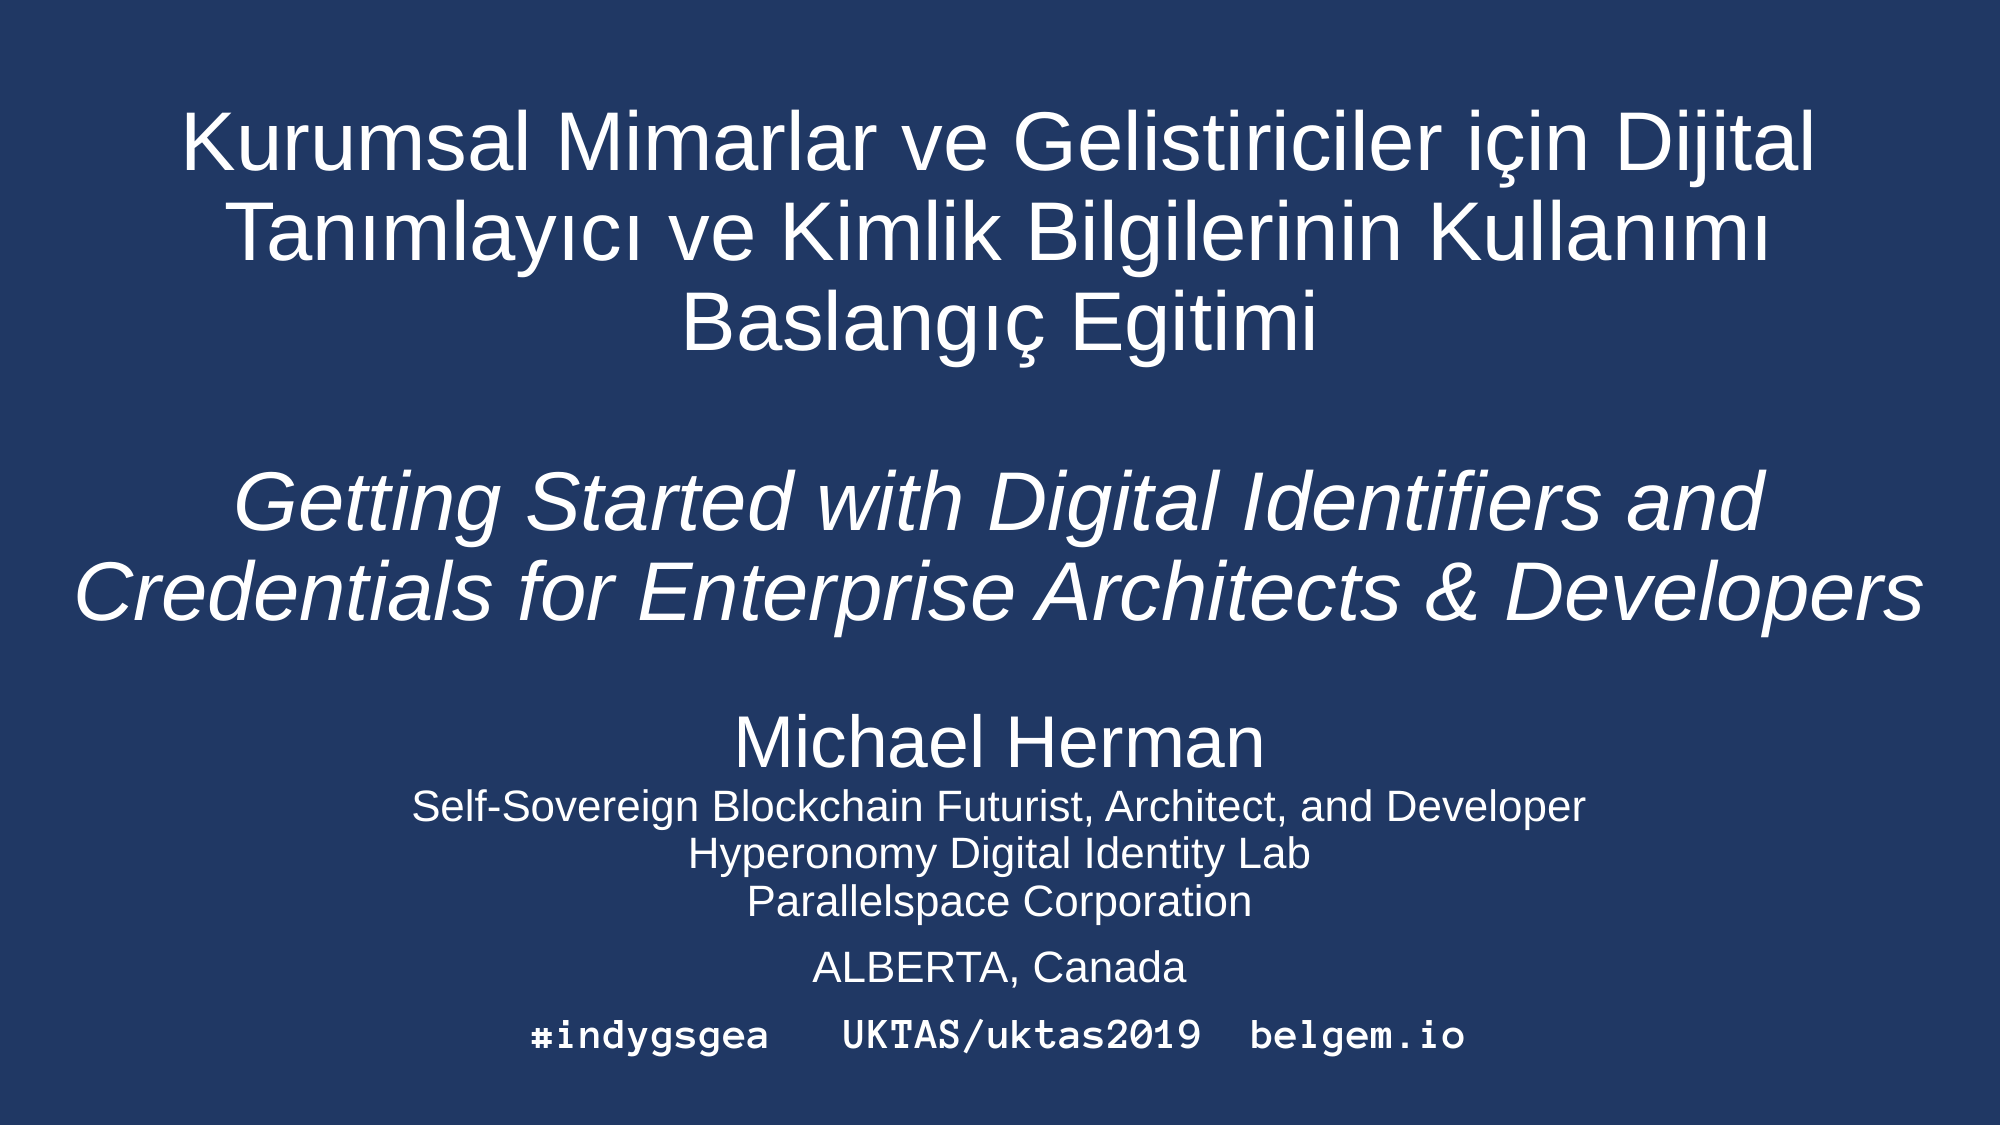

# Kurumsal Mimarlar ve Gelistiriciler için Dijital Tanımlayıcı ve Kimlik Bilgilerinin Kullanımı Baslangıç Egitimi Getting Started with Digital Identifiers and Credentials for Enterprise Architects & Developers
Michael Herman
Self-Sovereign Blockchain Futurist, Architect, and Developer
Hyperonomy Digital Identity Lab
Parallelspace Corporation
ALBERTA, Canada
#indygsgea   UKTAS/uktas2019  belgem.io